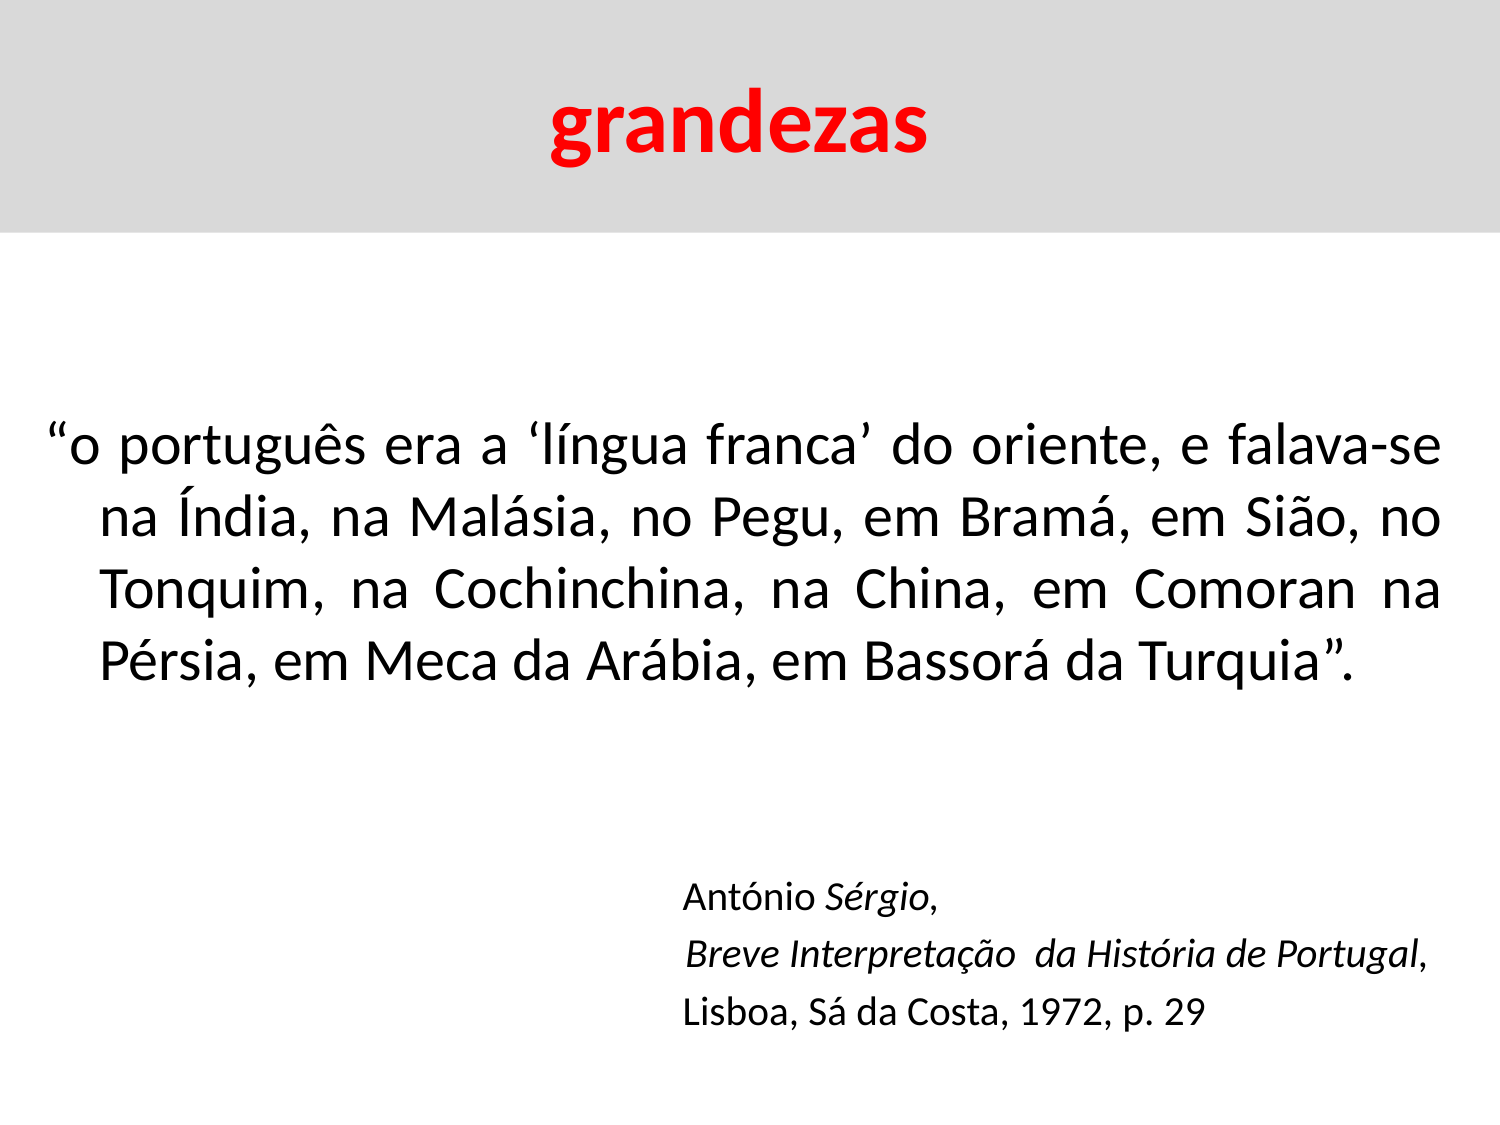

# grandezas
“o português era a ‘língua franca’ do oriente, e falava-se na Índia, na Malásia, no Pegu, em Bramá, em Sião, no Tonquim, na Cochinchina, na China, em Comoran na Pérsia, em Meca da Arábia, em Bassorá da Turquia”.

                                                                     António Sérgio,
					     Breve Interpretação  da História de Portugal,
                                                                     Lisboa, Sá da Costa, 1972, p. 29